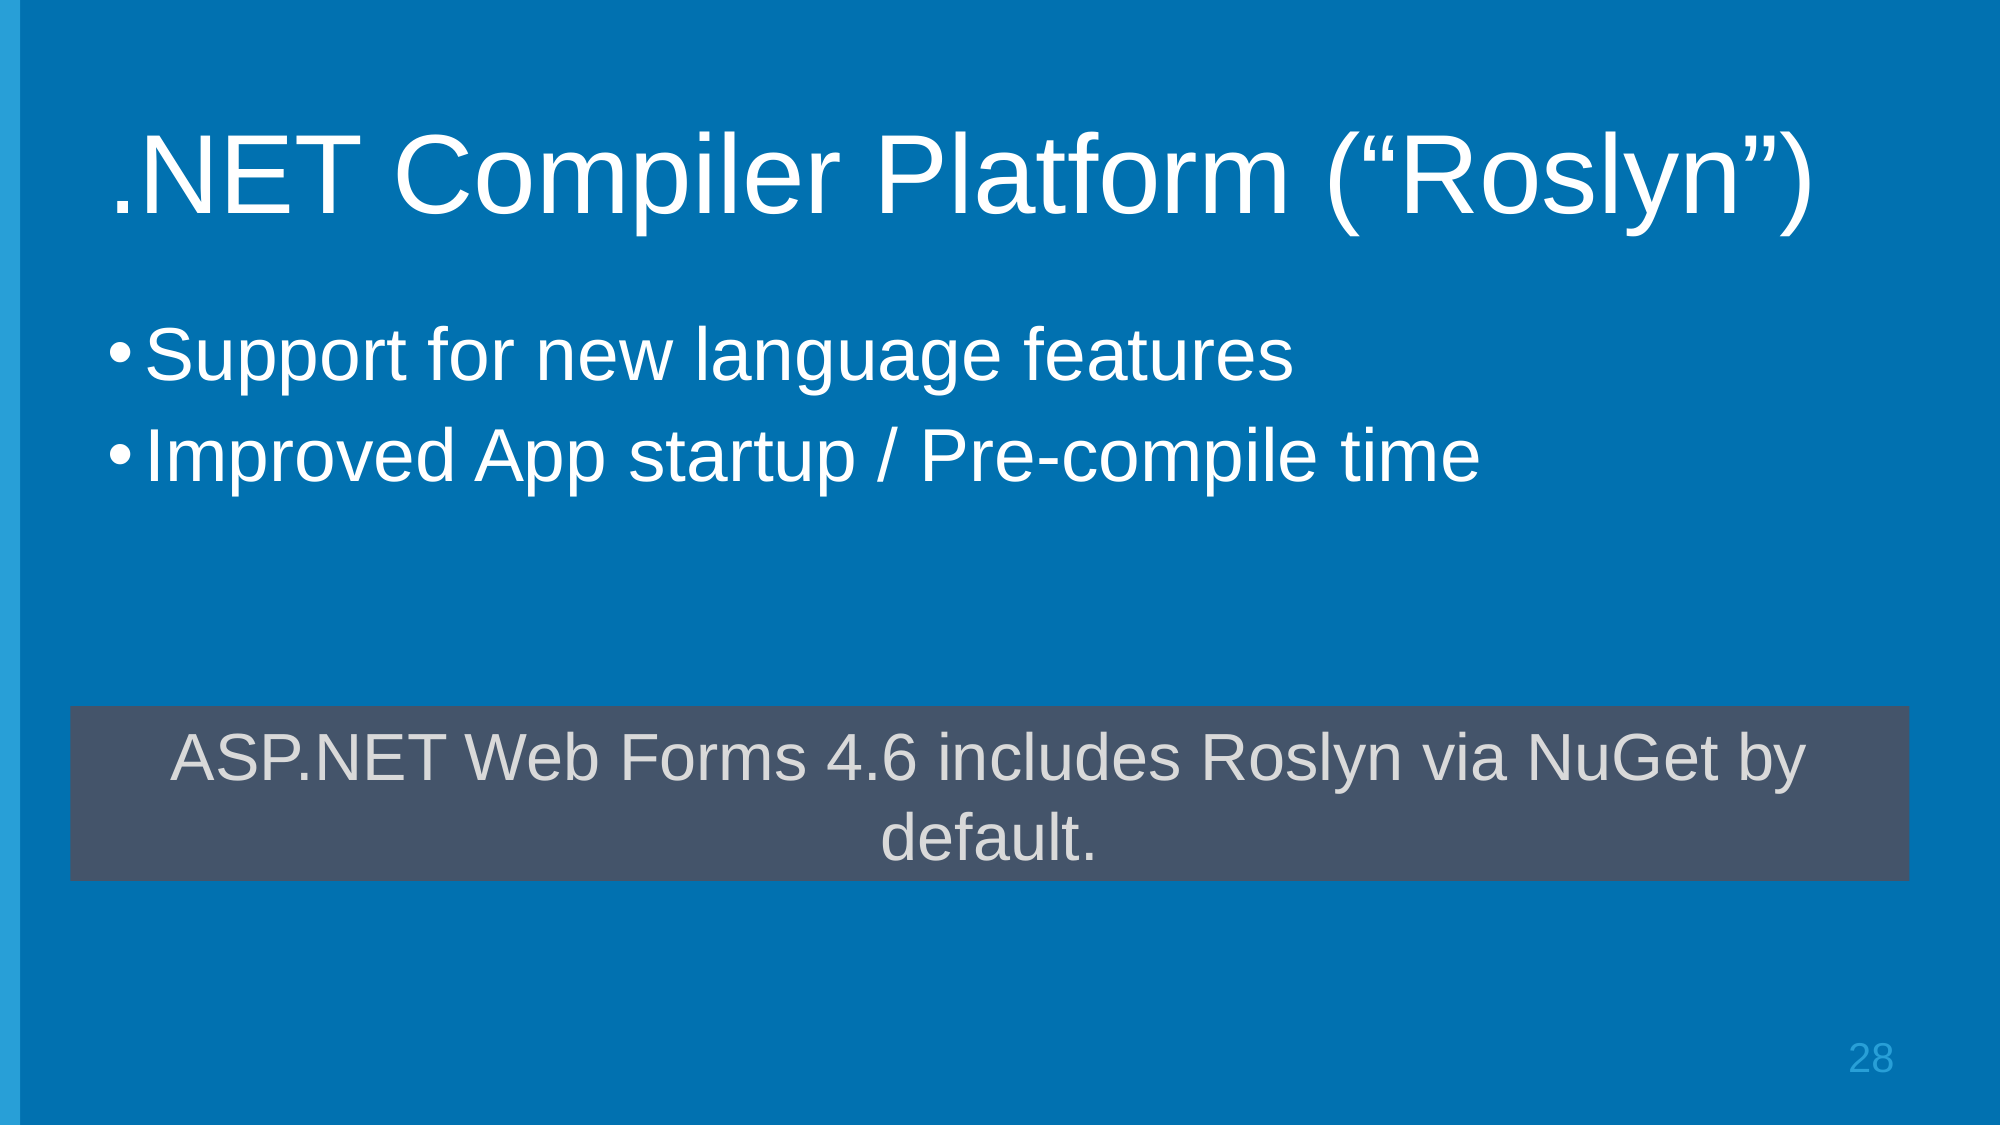

# .NET Compiler Platform (“Roslyn”)
Support for new language features
Improved App startup / Pre-compile time
ASP.NET Web Forms 4.6 includes Roslyn via NuGet by default.
28